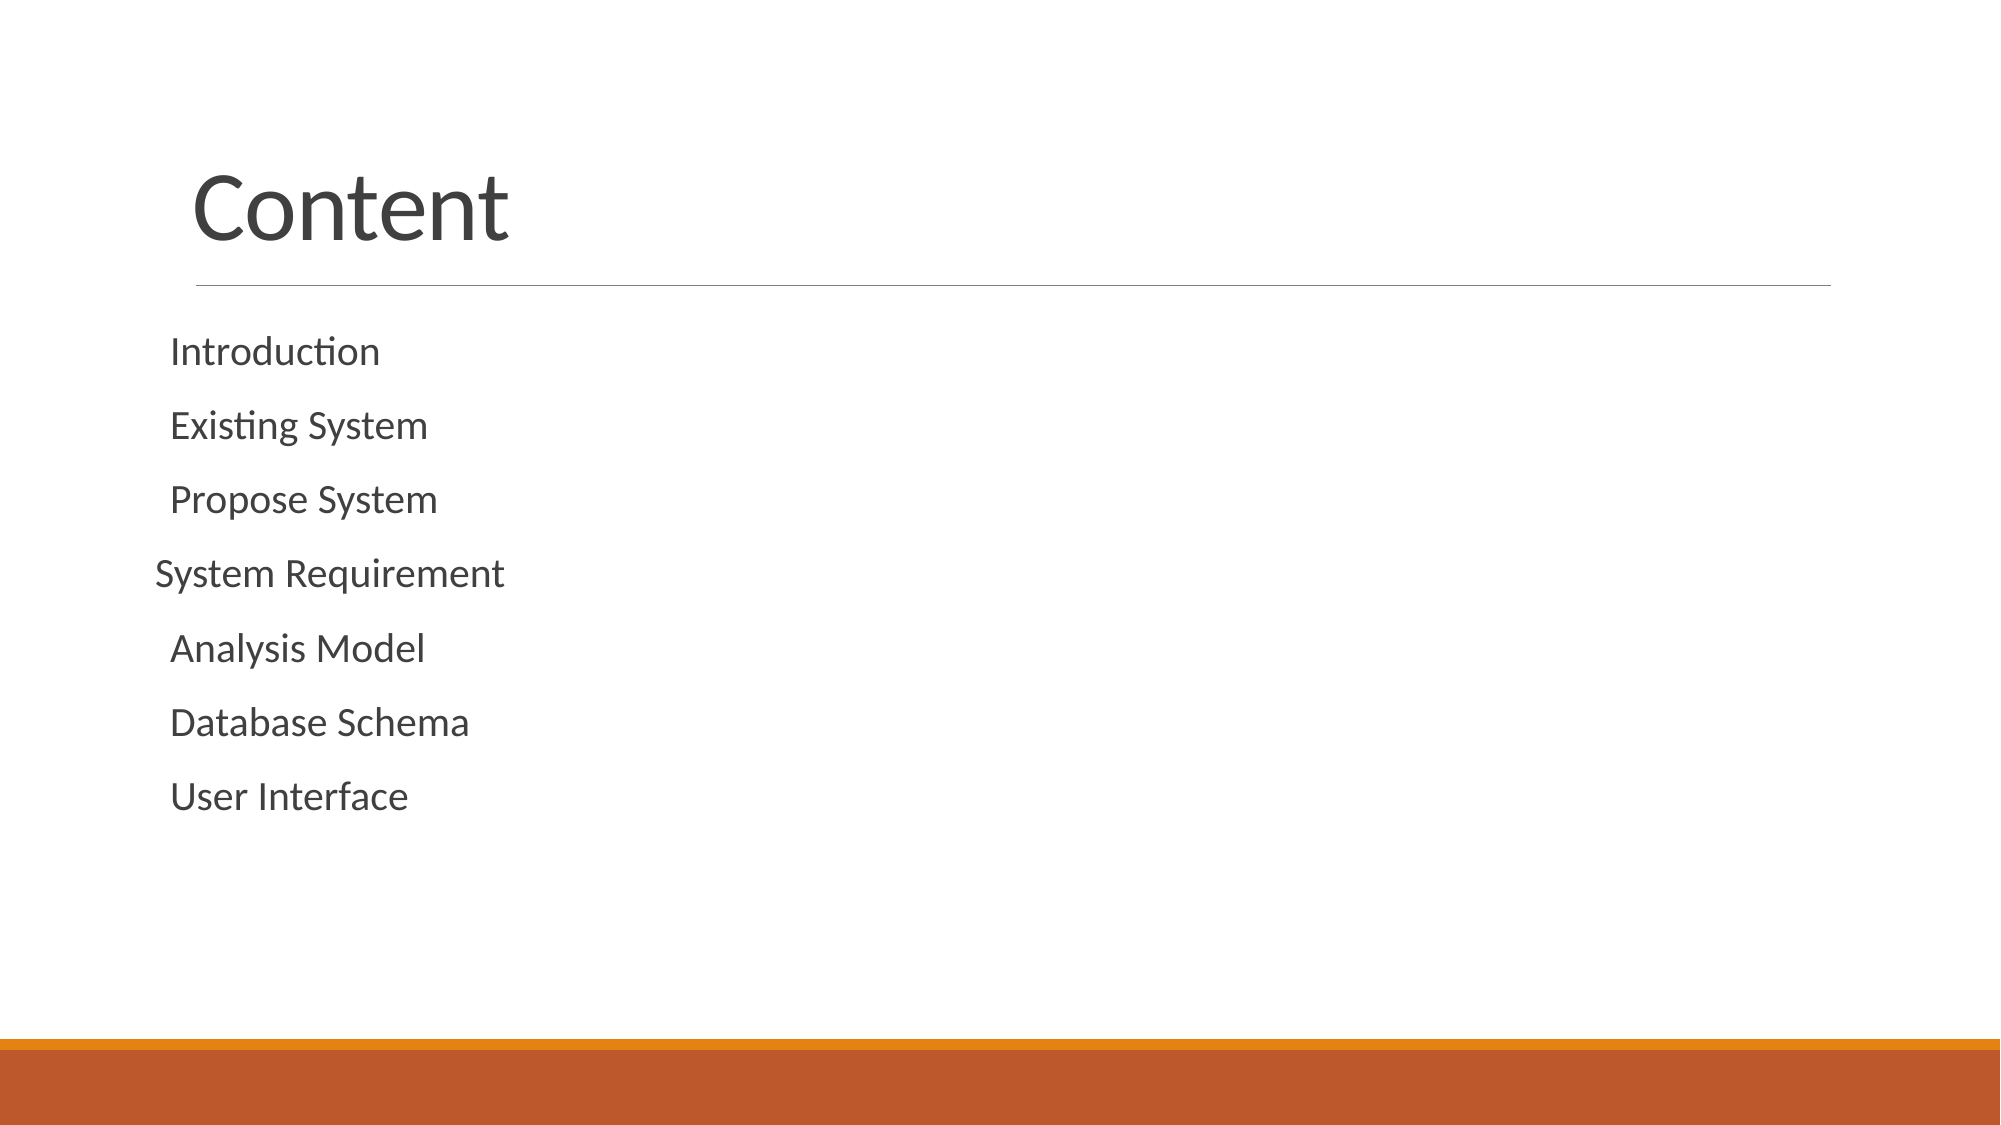

# Content
Introduction
Existing System
Propose System
System Requirement
Analysis Model
Database Schema
User Interface